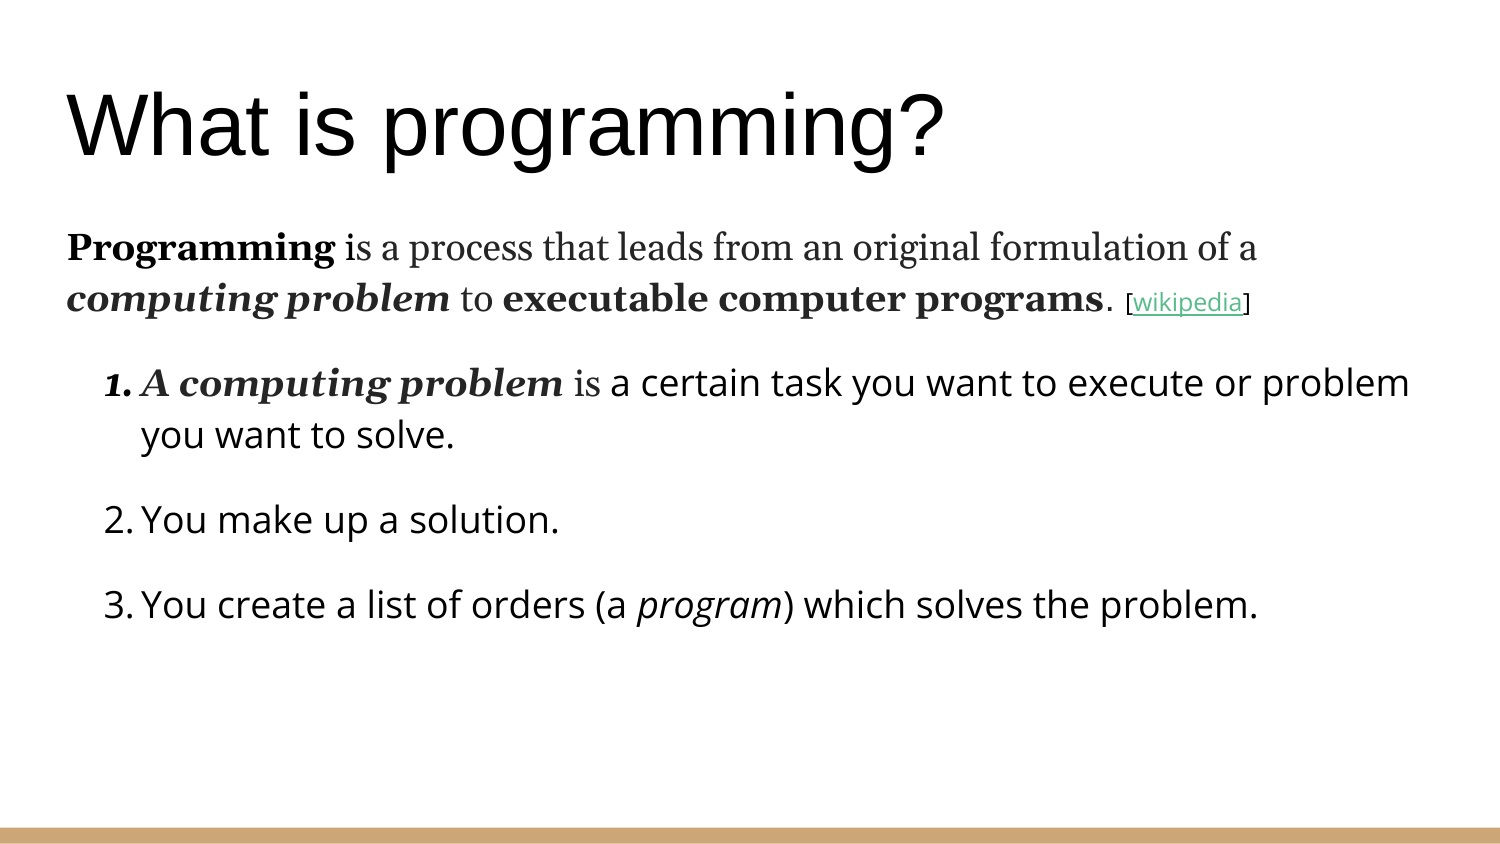

# What is programming?
Programming is a process that leads from an original formulation of a computing problem to executable computer programs. [wikipedia]
A computing problem is a certain task you want to execute or problem you want to solve.
You make up a solution.
You create a list of orders (a program) which solves the problem.